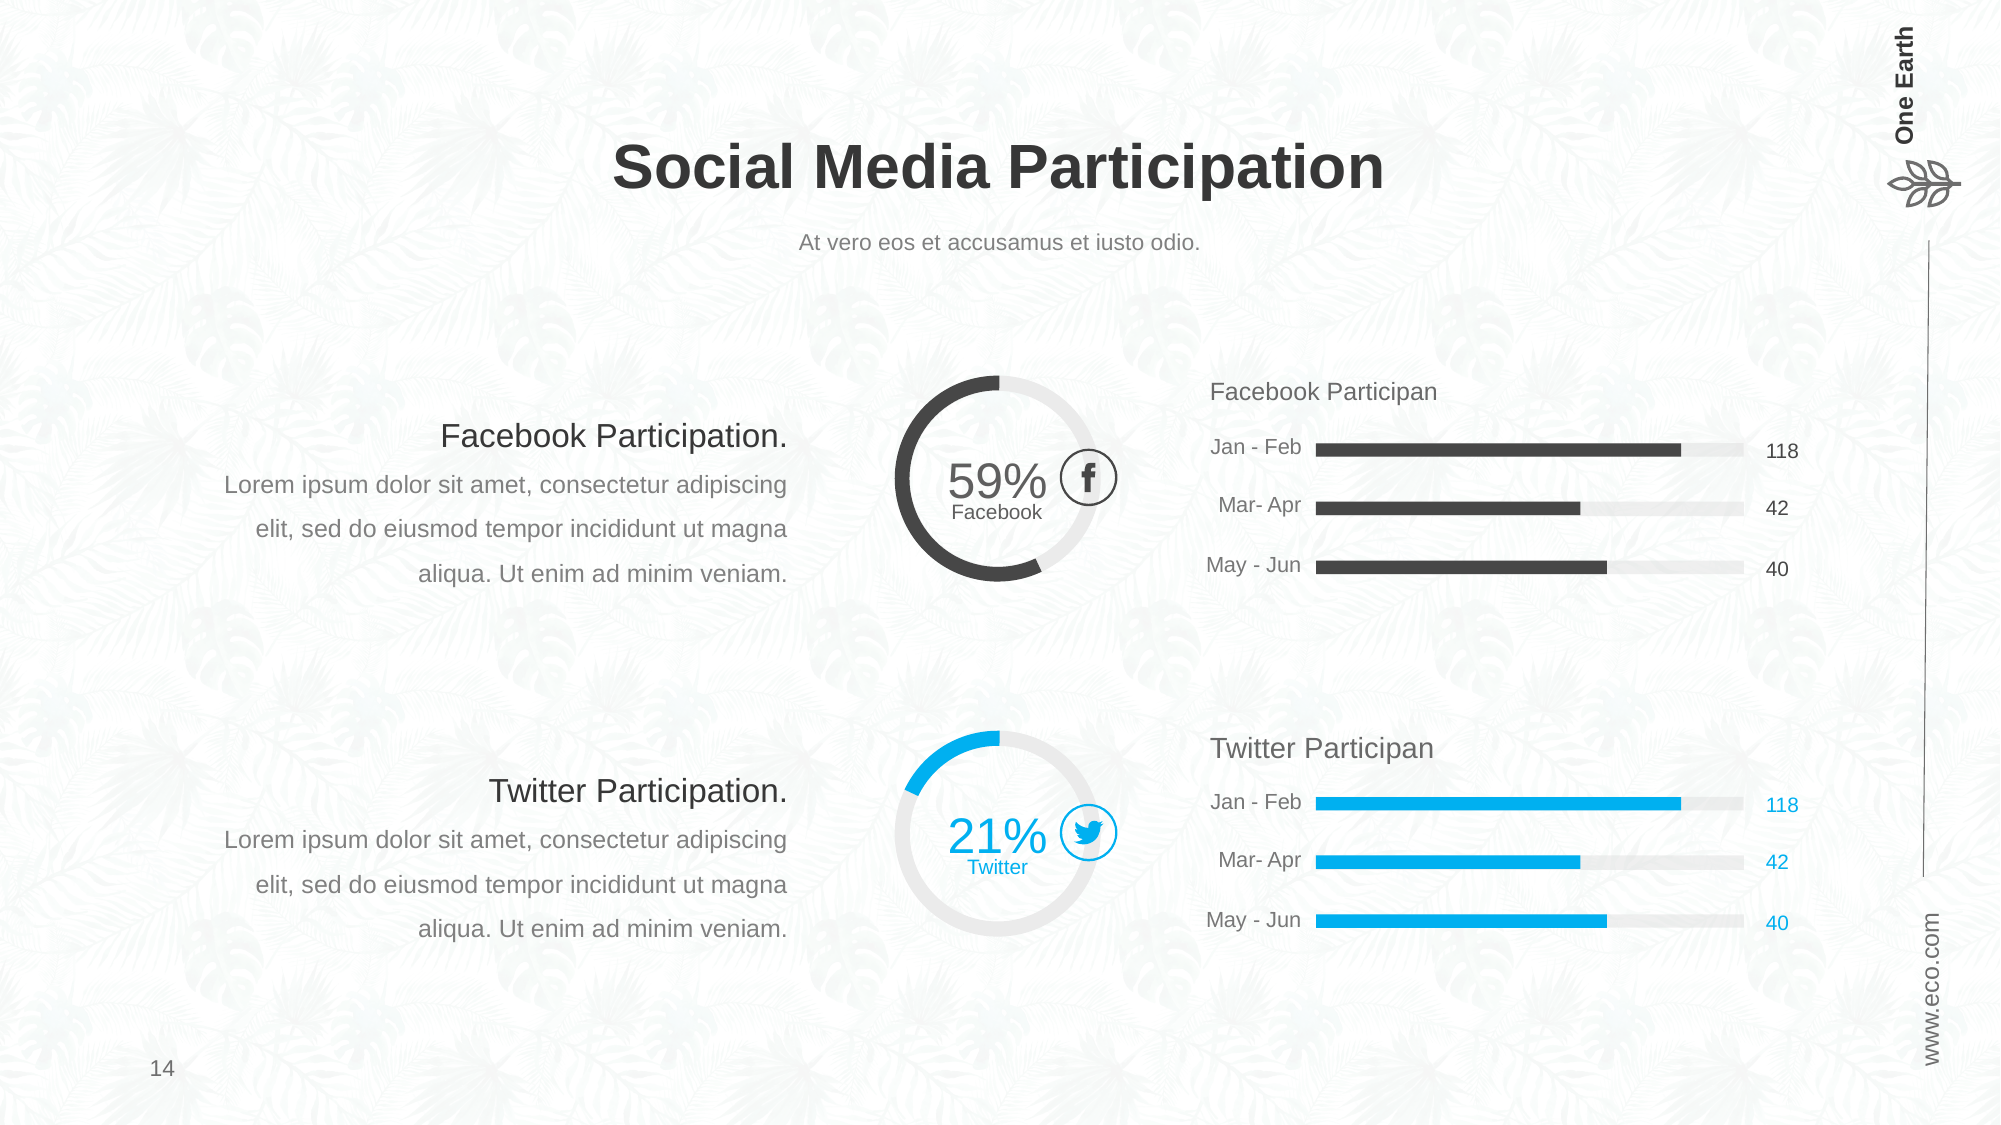

Social Media Participation
At vero eos et accusamus et iusto odio.
Facebook Participan
59%

Facebook Participation.
Jan - Feb
118

Lorem ipsum dolor sit amet, consectetur adipiscing elit, sed do eiusmod tempor incididunt ut magna aliqua. Ut enim ad minim veniam.

Mar- Apr
42
Facebook

May - Jun
40

Twitter Participan
21%

Twitter Participation.
Jan - Feb
118

Lorem ipsum dolor sit amet, consectetur adipiscing elit, sed do eiusmod tempor incididunt ut magna aliqua. Ut enim ad minim veniam.

Mar- Apr
42
Twitter

May - Jun
40

14